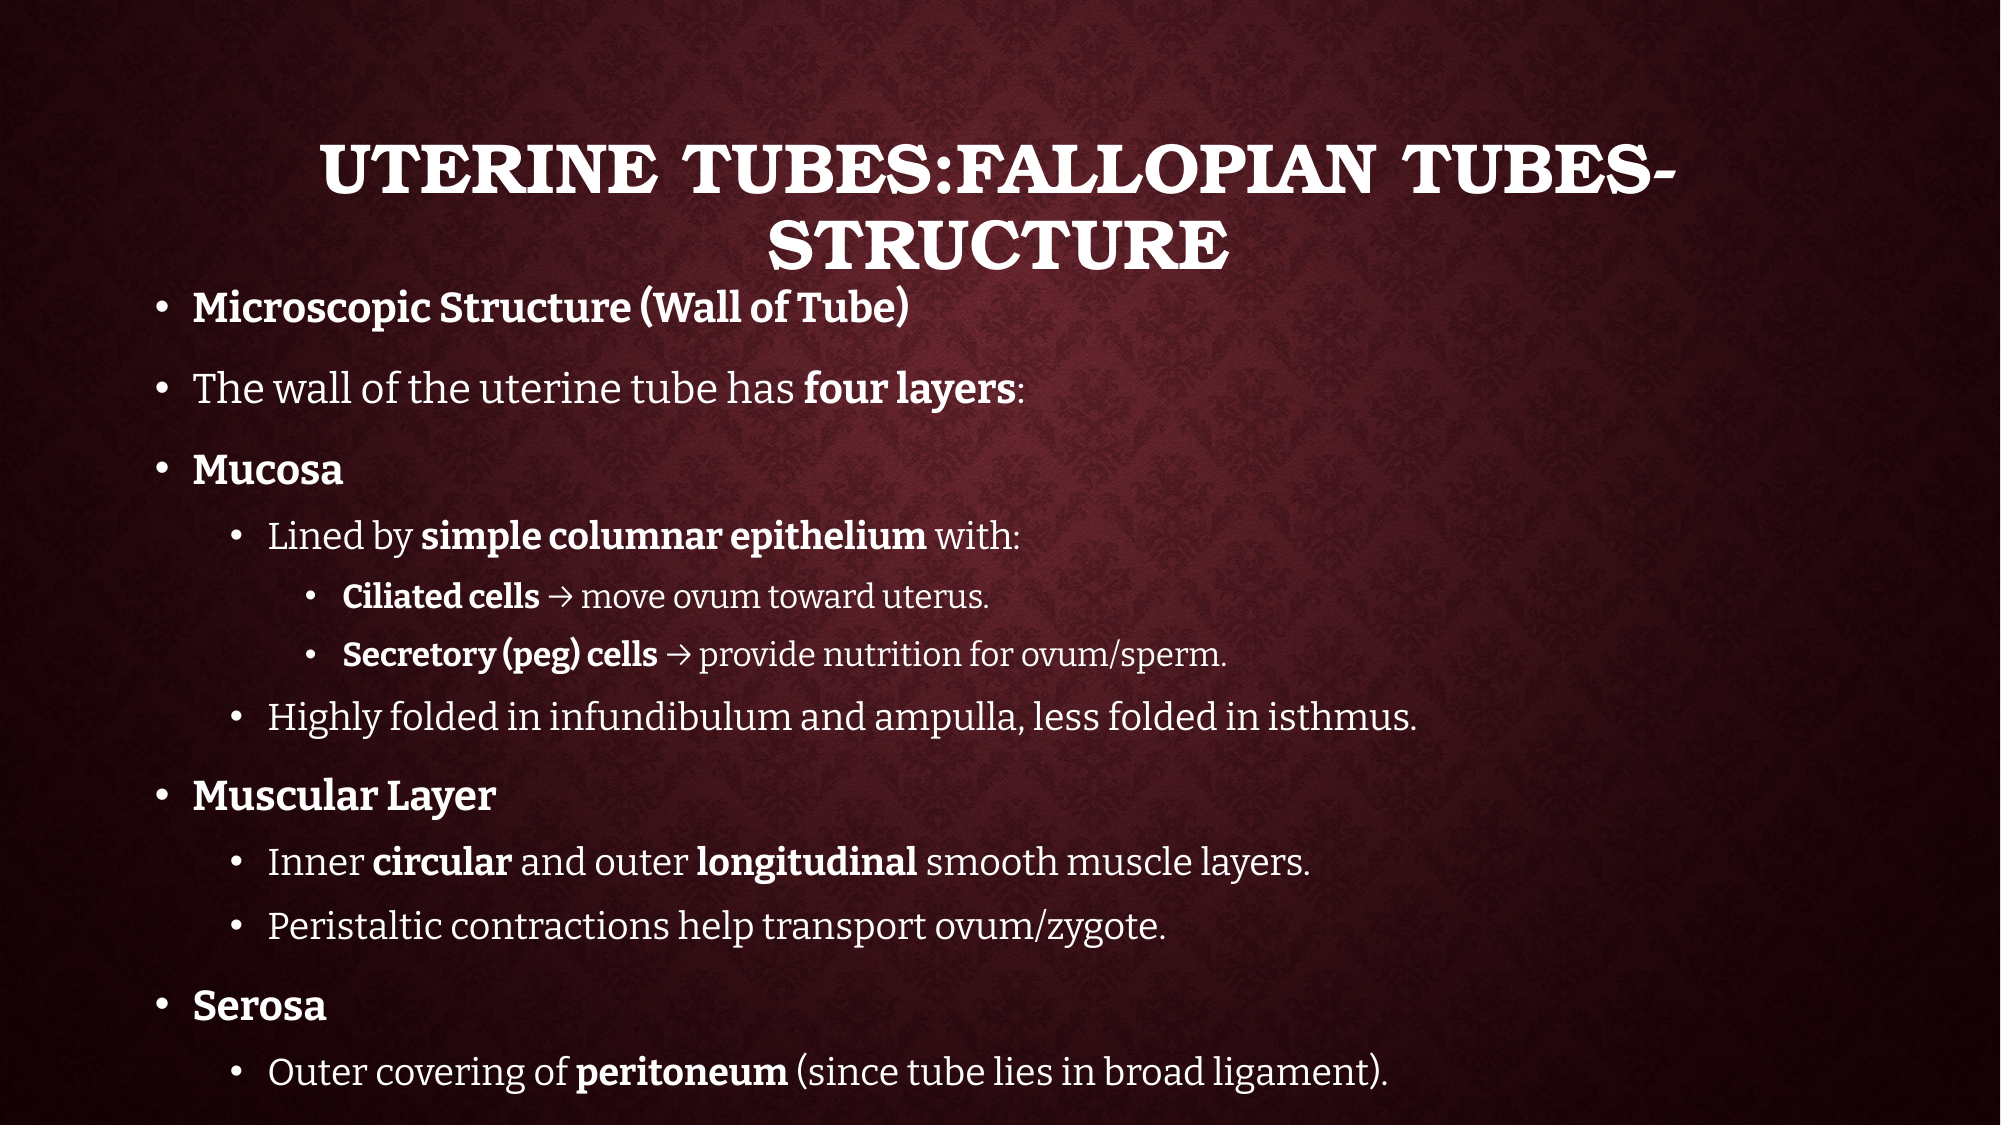

# Uterine tubes:fallopian tubes- structure
Microscopic Structure (Wall of Tube)
The wall of the uterine tube has four layers:
Mucosa
Lined by simple columnar epithelium with:
Ciliated cells → move ovum toward uterus.
Secretory (peg) cells → provide nutrition for ovum/sperm.
Highly folded in infundibulum and ampulla, less folded in isthmus.
Muscular Layer
Inner circular and outer longitudinal smooth muscle layers.
Peristaltic contractions help transport ovum/zygote.
Serosa
Outer covering of peritoneum (since tube lies in broad ligament).